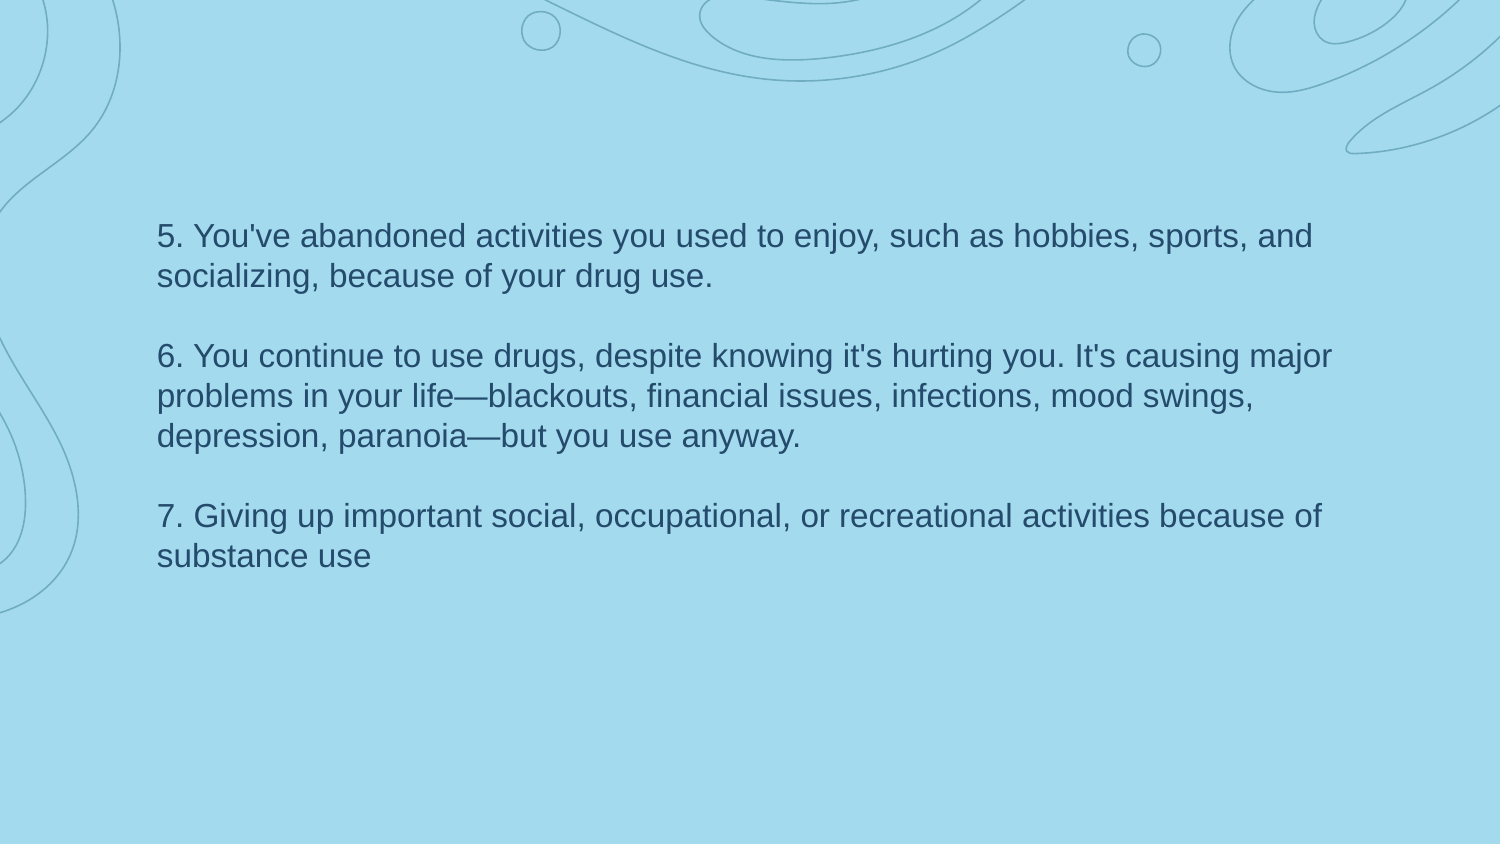

5. You've abandoned activities you used to enjoy, such as hobbies, sports, and socializing, because of your drug use.

6. You continue to use drugs, despite knowing it's hurting you. It's causing major problems in your life—blackouts, financial issues, infections, mood swings, depression, paranoia—but you use anyway.

7. Giving up important social, occupational, or recreational activities because of substance use